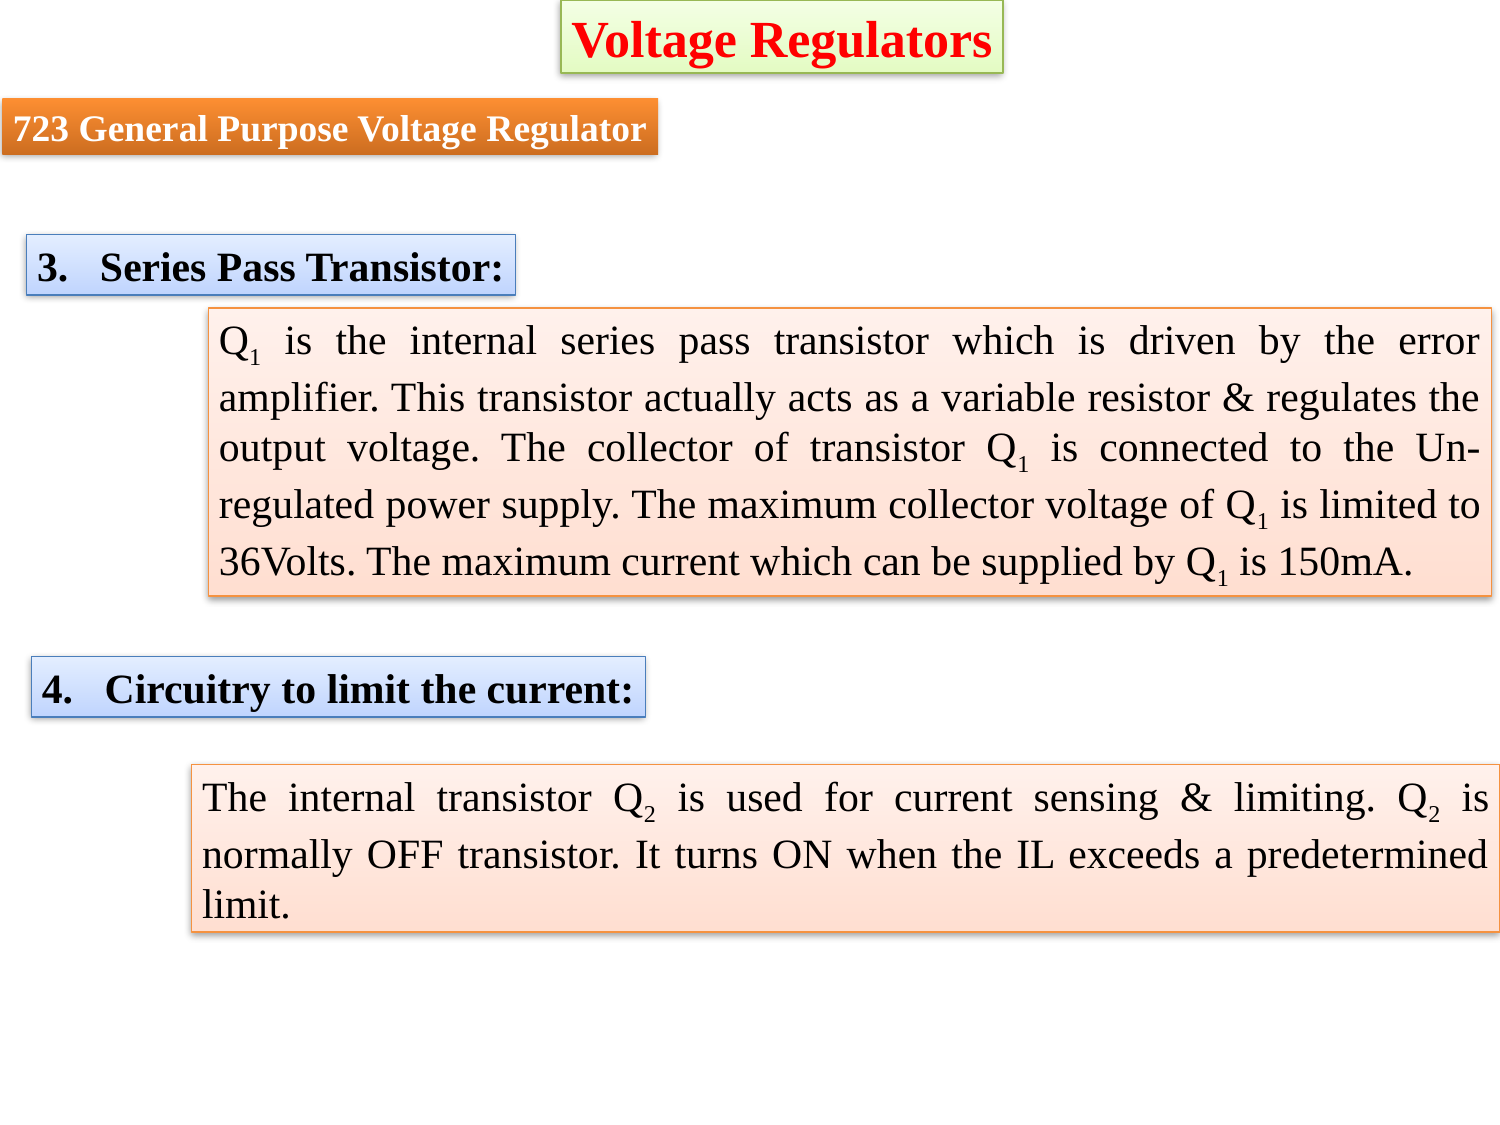

Voltage Regulators
723 General Purpose Voltage Regulator
3.   Series Pass Transistor:
Q1 is the internal series pass transistor which is driven by the error amplifier. This transistor actually acts as a variable resistor & regulates the output voltage. The collector of transistor Q1 is connected to the Un-regulated power supply. The maximum collector voltage of Q1 is limited to 36Volts. The maximum current which can be supplied by Q1 is 150mA.
4.   Circuitry to limit the current:
The internal transistor Q2 is used for current sensing & limiting. Q2 is normally OFF transistor. It turns ON when the IL exceeds a predetermined limit.